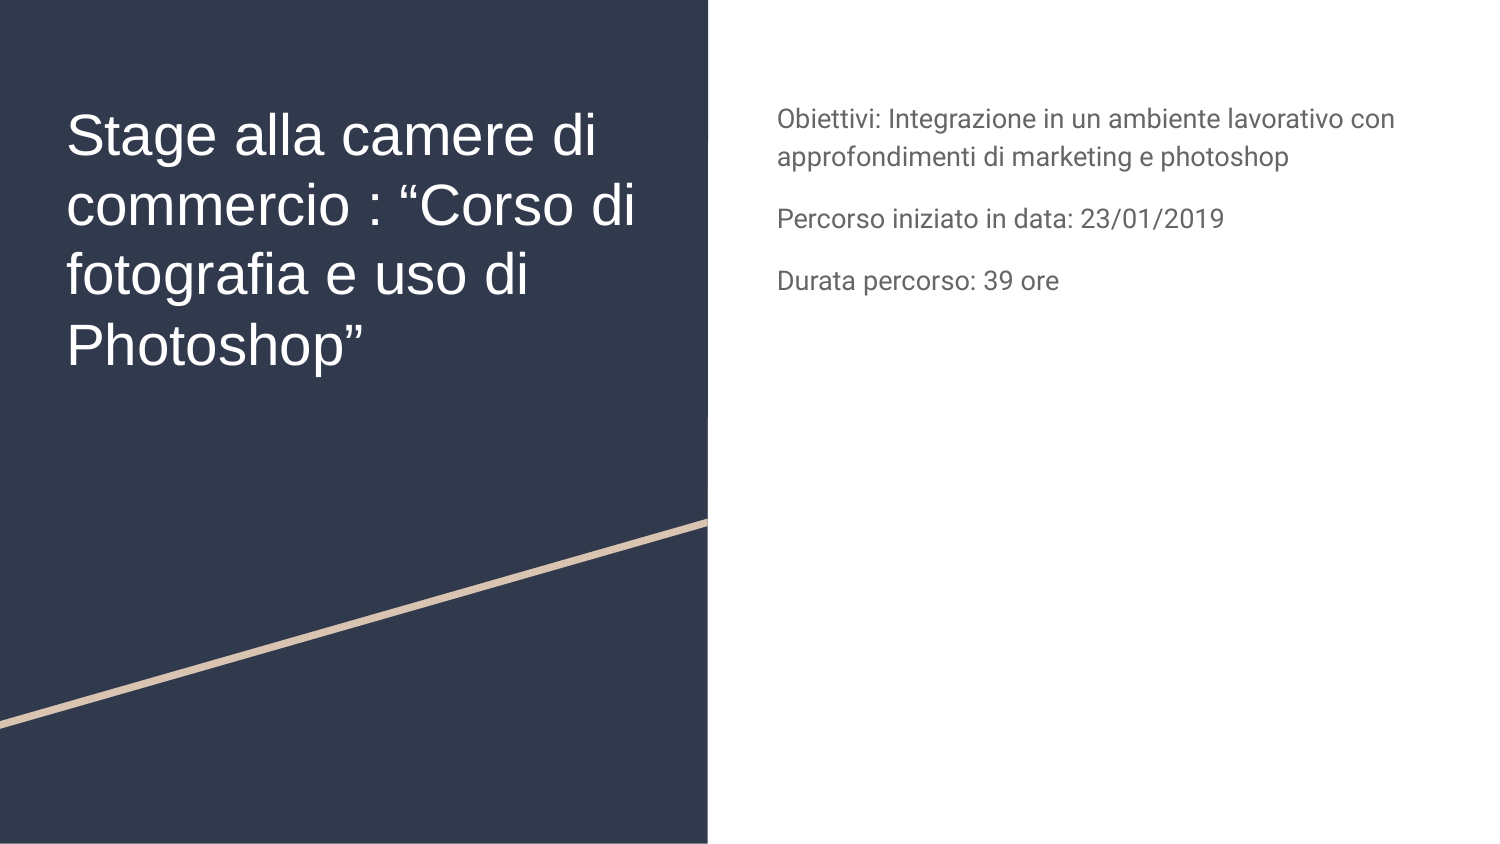

# Stage alla camere di commercio : “Corso di fotografia e uso di Photoshop”
Obiettivi: Integrazione in un ambiente lavorativo con approfondimenti di marketing e photoshop
Percorso iniziato in data: 23/01/2019
Durata percorso: 39 ore